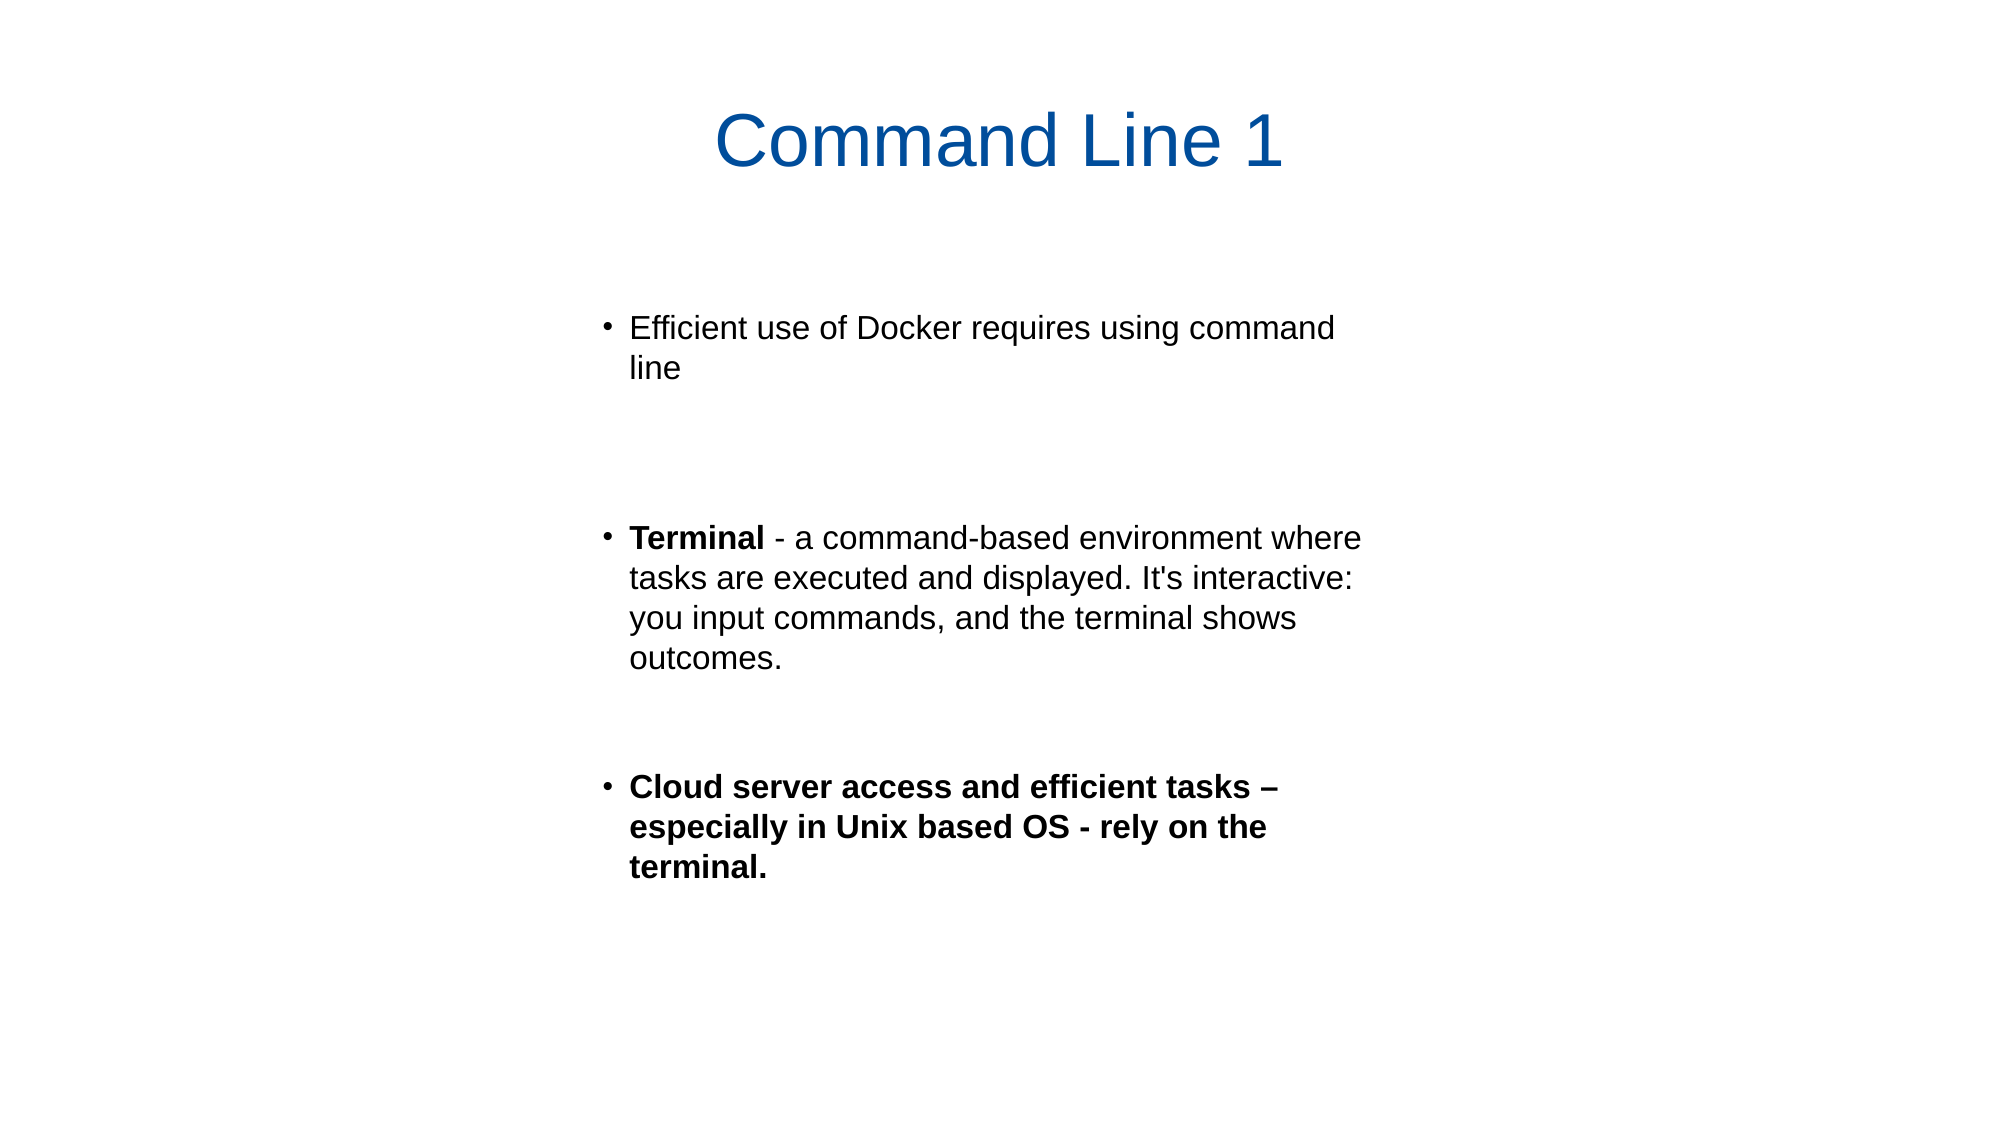

# Command Line 1
Efficient use of Docker requires using command line

Terminal - a command-based environment where tasks are executed and displayed. It's interactive: you input commands, and the terminal shows outcomes.

Cloud server access and efficient tasks – especially in Unix based OS - rely on the terminal.